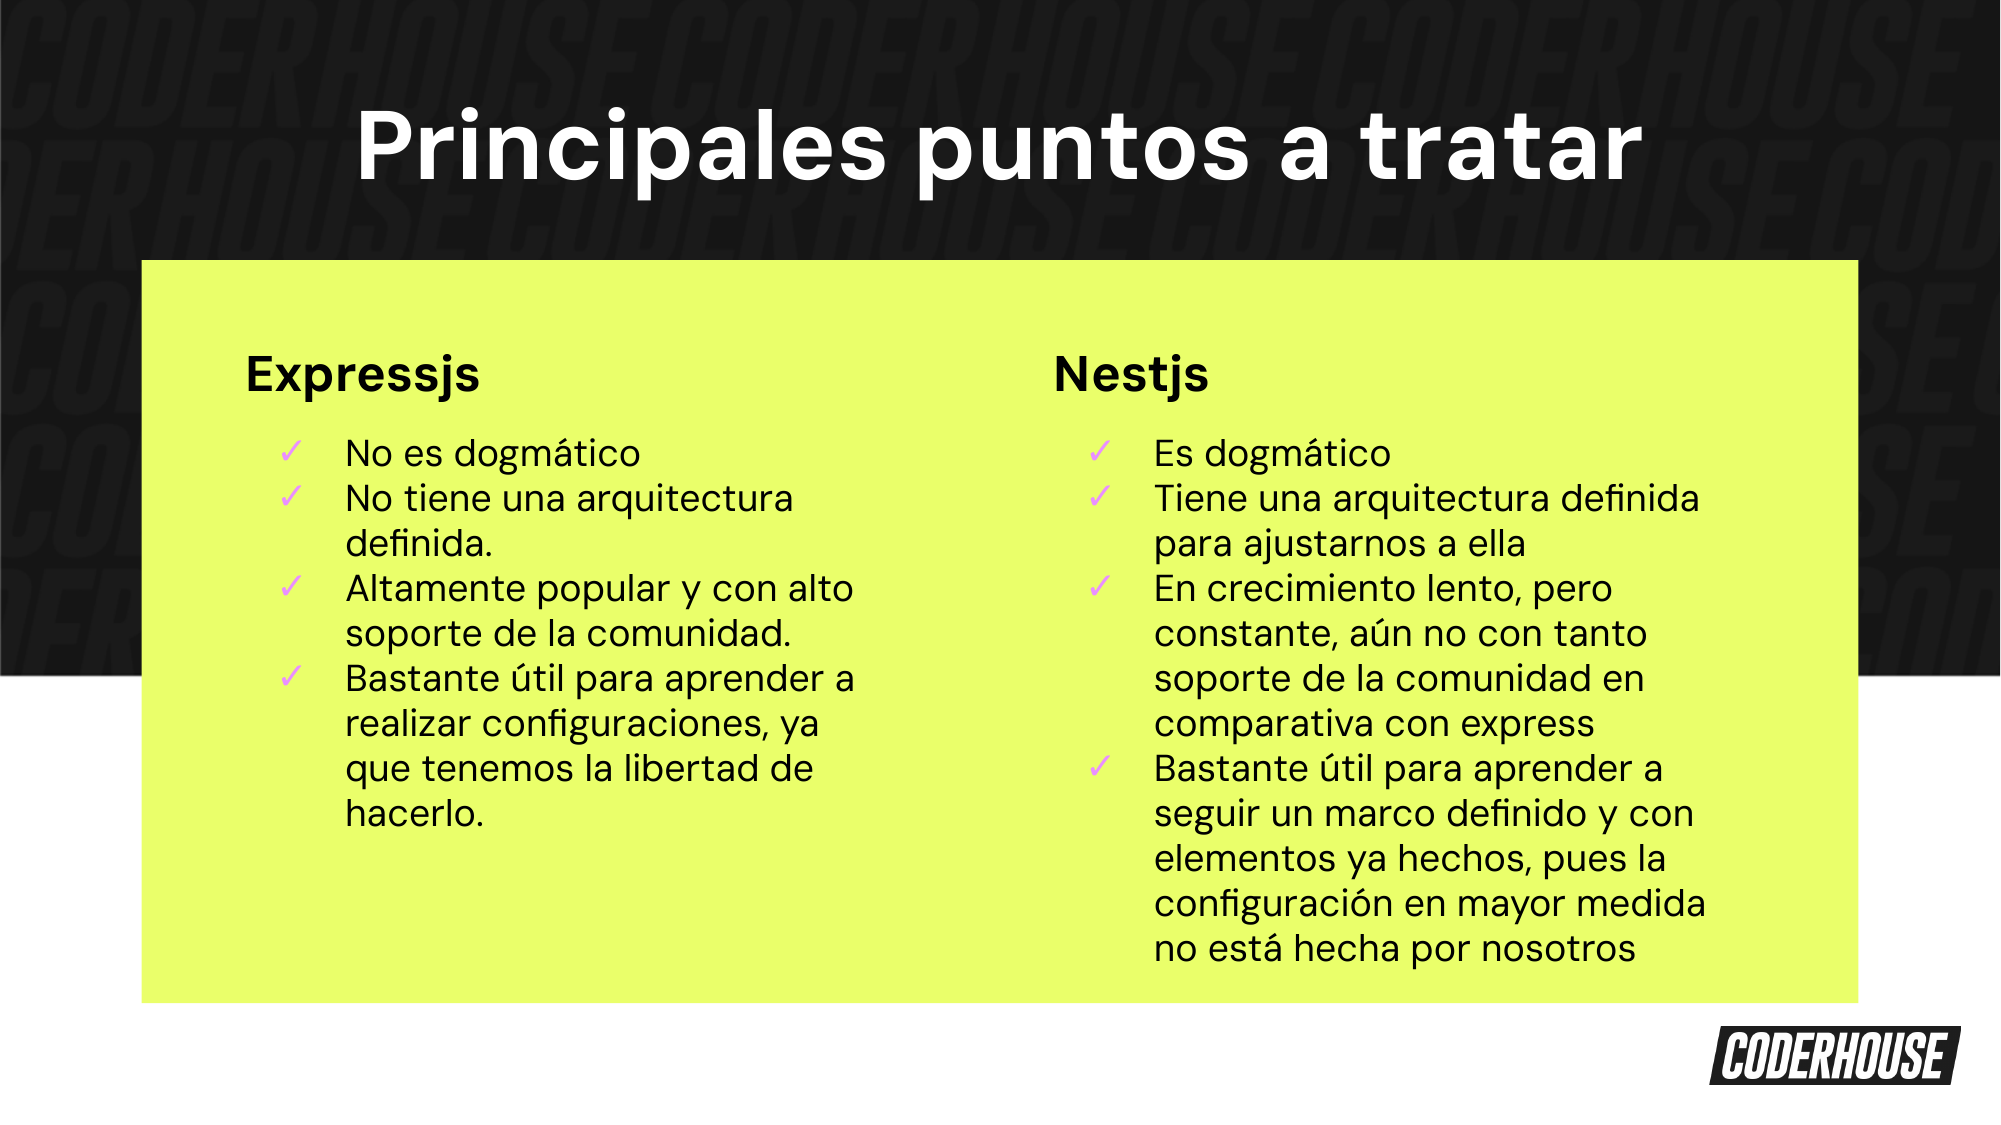

Principales puntos a tratar

Expressjs
Nestjs
No es dogmático
No tiene una arquitectura definida.
Altamente popular y con alto soporte de la comunidad.
Bastante útil para aprender a realizar configuraciones, ya que tenemos la libertad de hacerlo.
Es dogmático
Tiene una arquitectura definida para ajustarnos a ella
En crecimiento lento, pero constante, aún no con tanto soporte de la comunidad en comparativa con express
Bastante útil para aprender a seguir un marco definido y con elementos ya hechos, pues la configuración en mayor medida no está hecha por nosotros